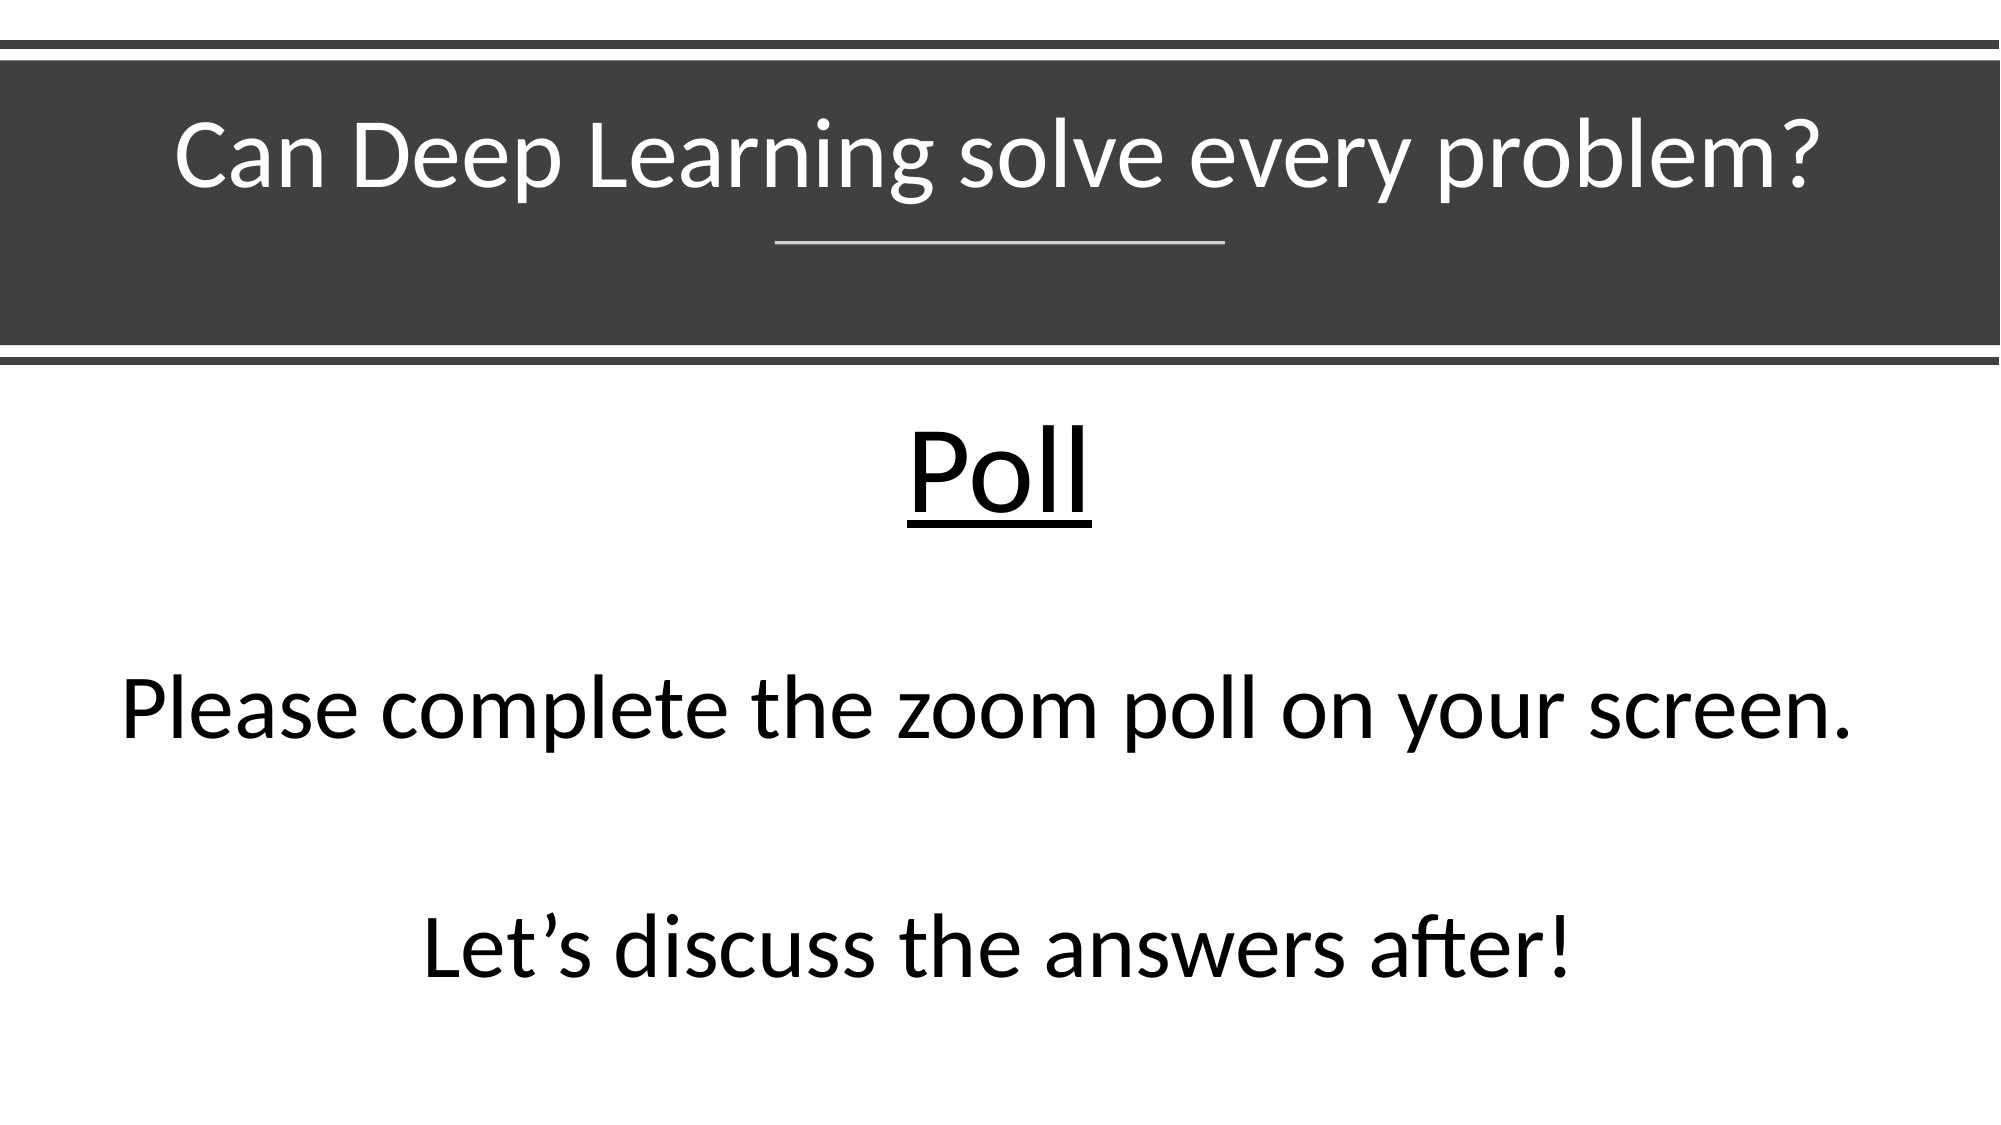

# Can Deep Learning solve every problem?
Poll
Please complete the zoom poll on your screen.

Let’s discuss the answers after!